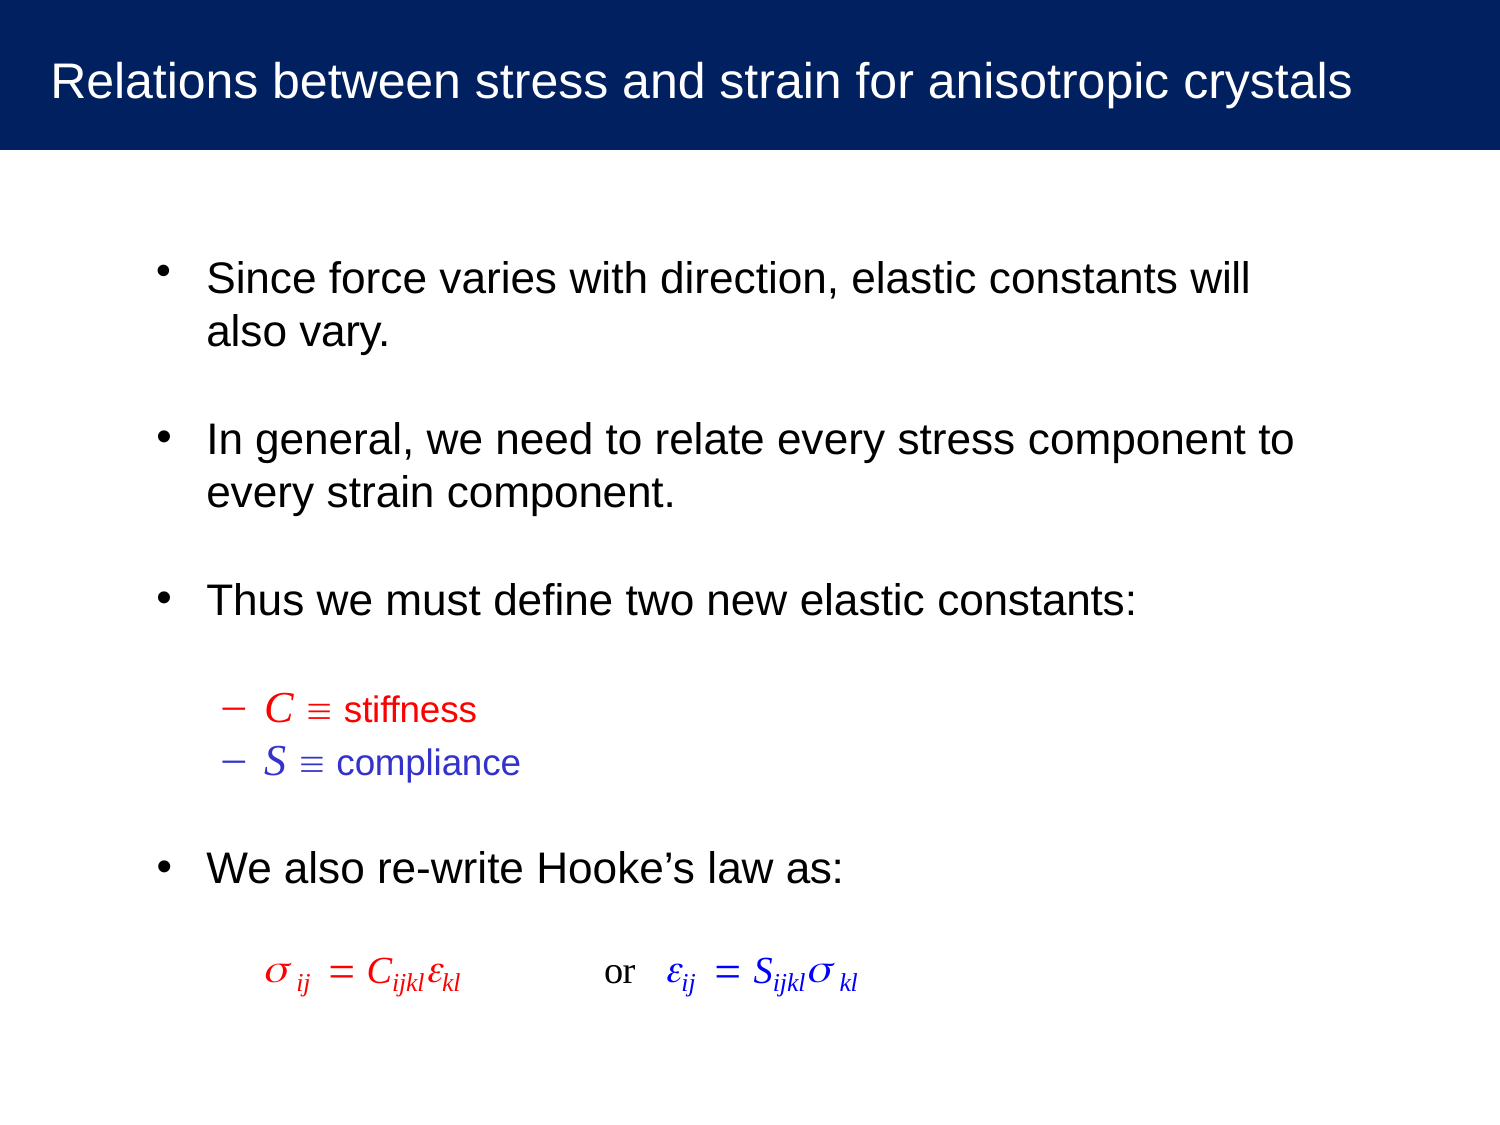

Relations between stress and strain for anisotropic crystals
Since force varies with direction, elastic constants will also vary.

In general, we need to relate every stress component to every strain component.

Thus we must define two new elastic constants:

C ≡ stiffness
S ≡ compliance

We also re-write Hooke’s law as:
σ ij  = Cijklεkl	or	εij  = Sijklσ kl